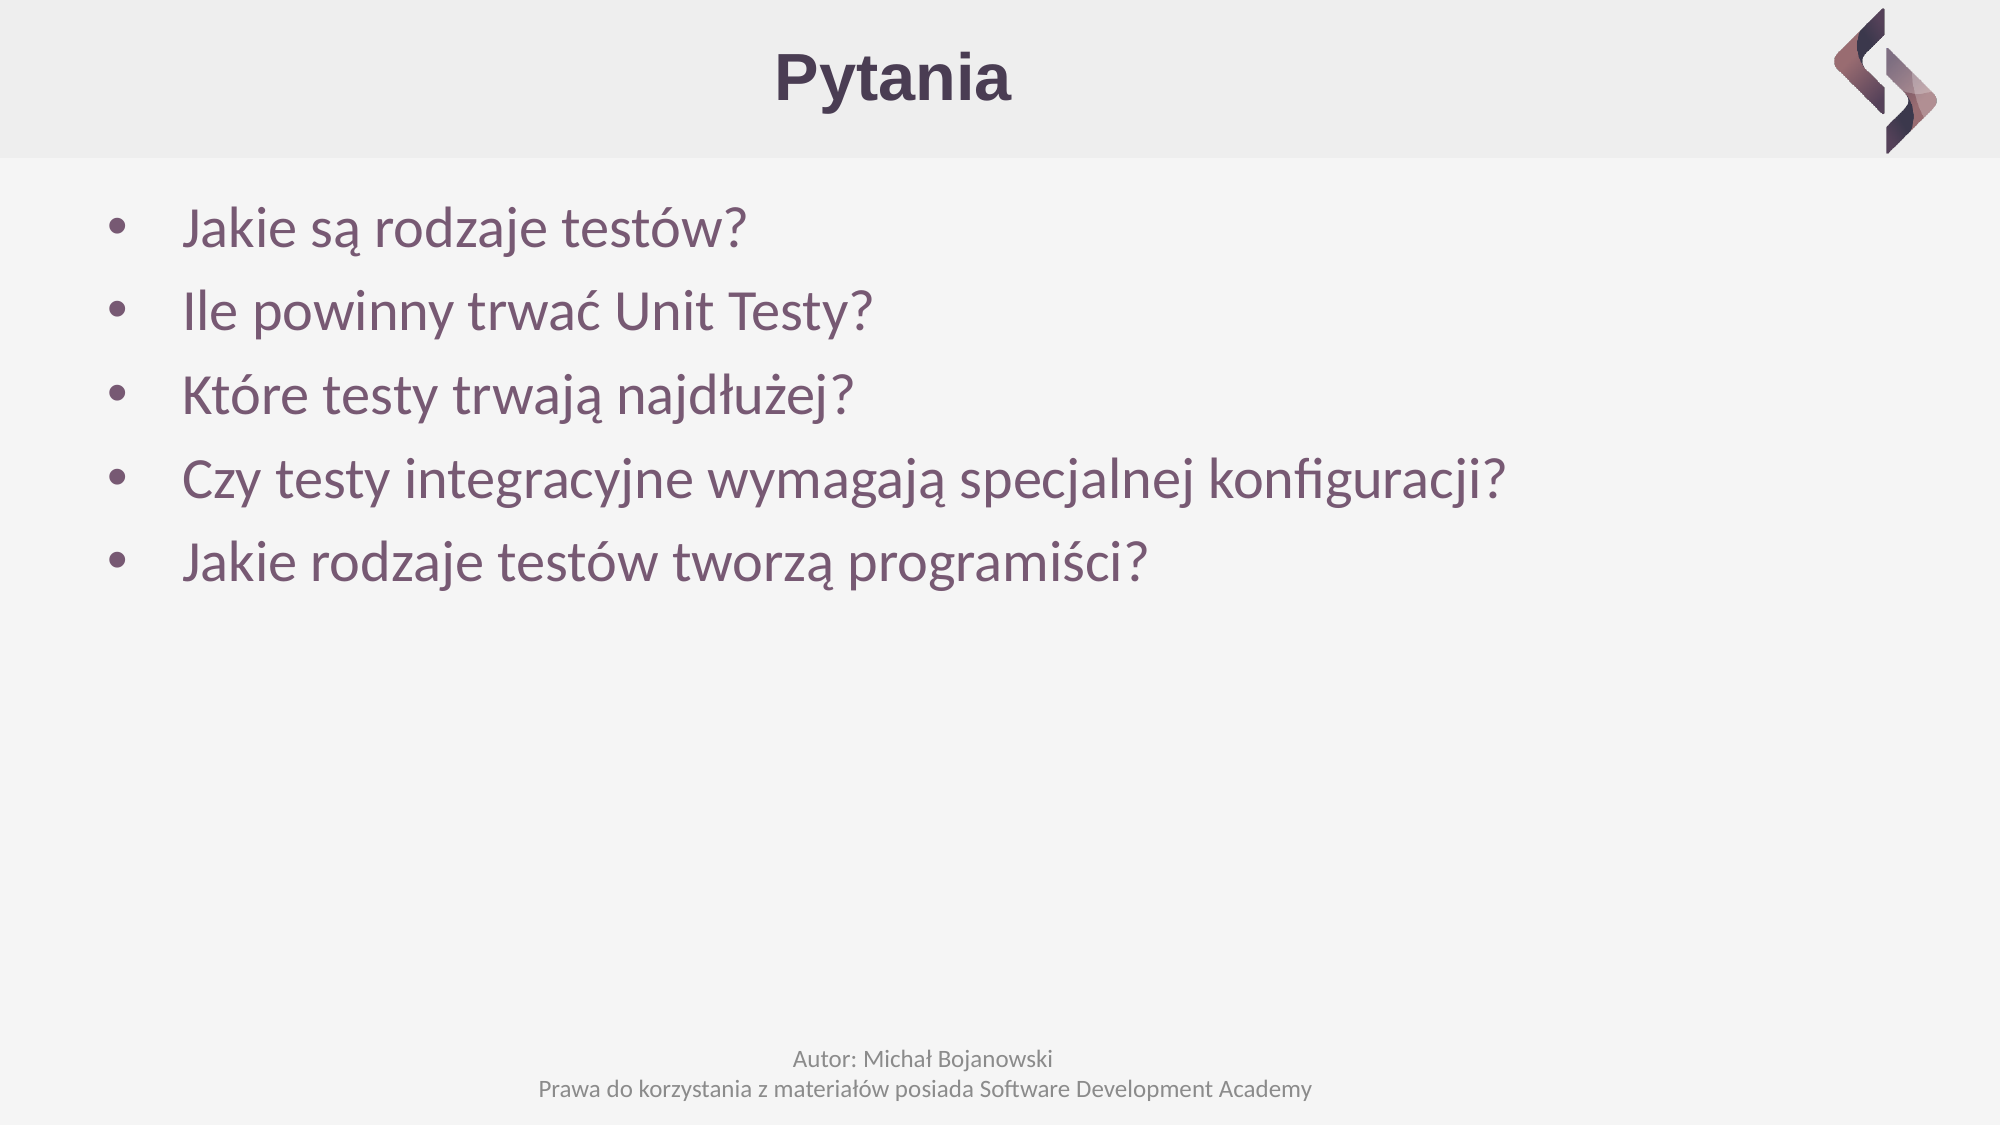

# Pytania
Jakie są rodzaje testów?
Ile powinny trwać Unit Testy?
Które testy trwają najdłużej?
Czy testy integracyjne wymagają specjalnej konfiguracji?
Jakie rodzaje testów tworzą programiści?

Autor: Michał Bojanowski
Prawa do korzystania z materiałów posiada Software Development Academy